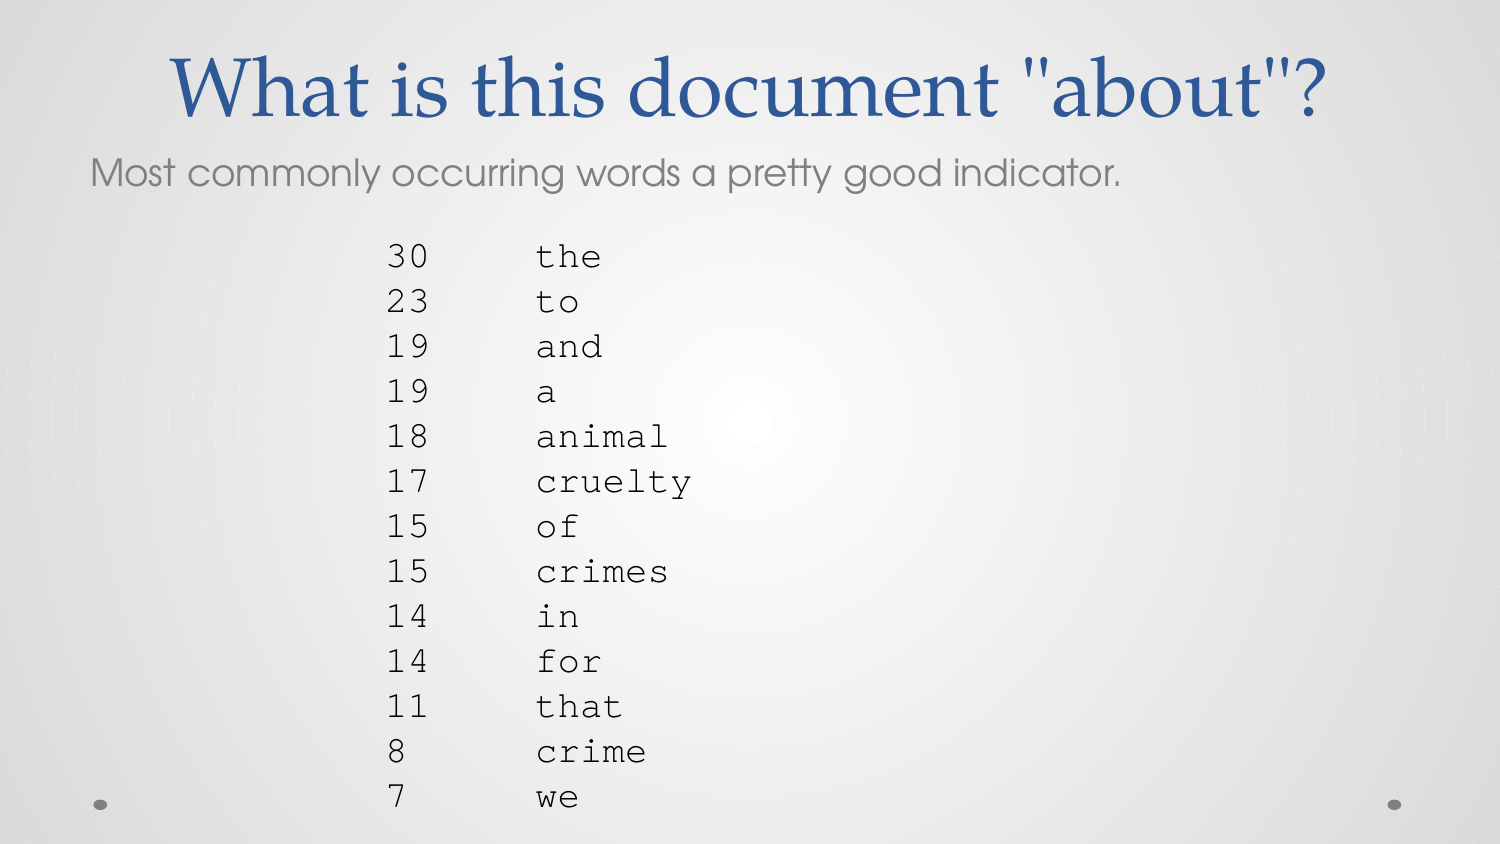

# What is this document "about"?
Most commonly occurring words a pretty good indicator.

30	the
23	to
19	and
19	a
18	animal
17	cruelty
15	of
15	crimes
14	in
14	for
11	that
8	crime
7	we